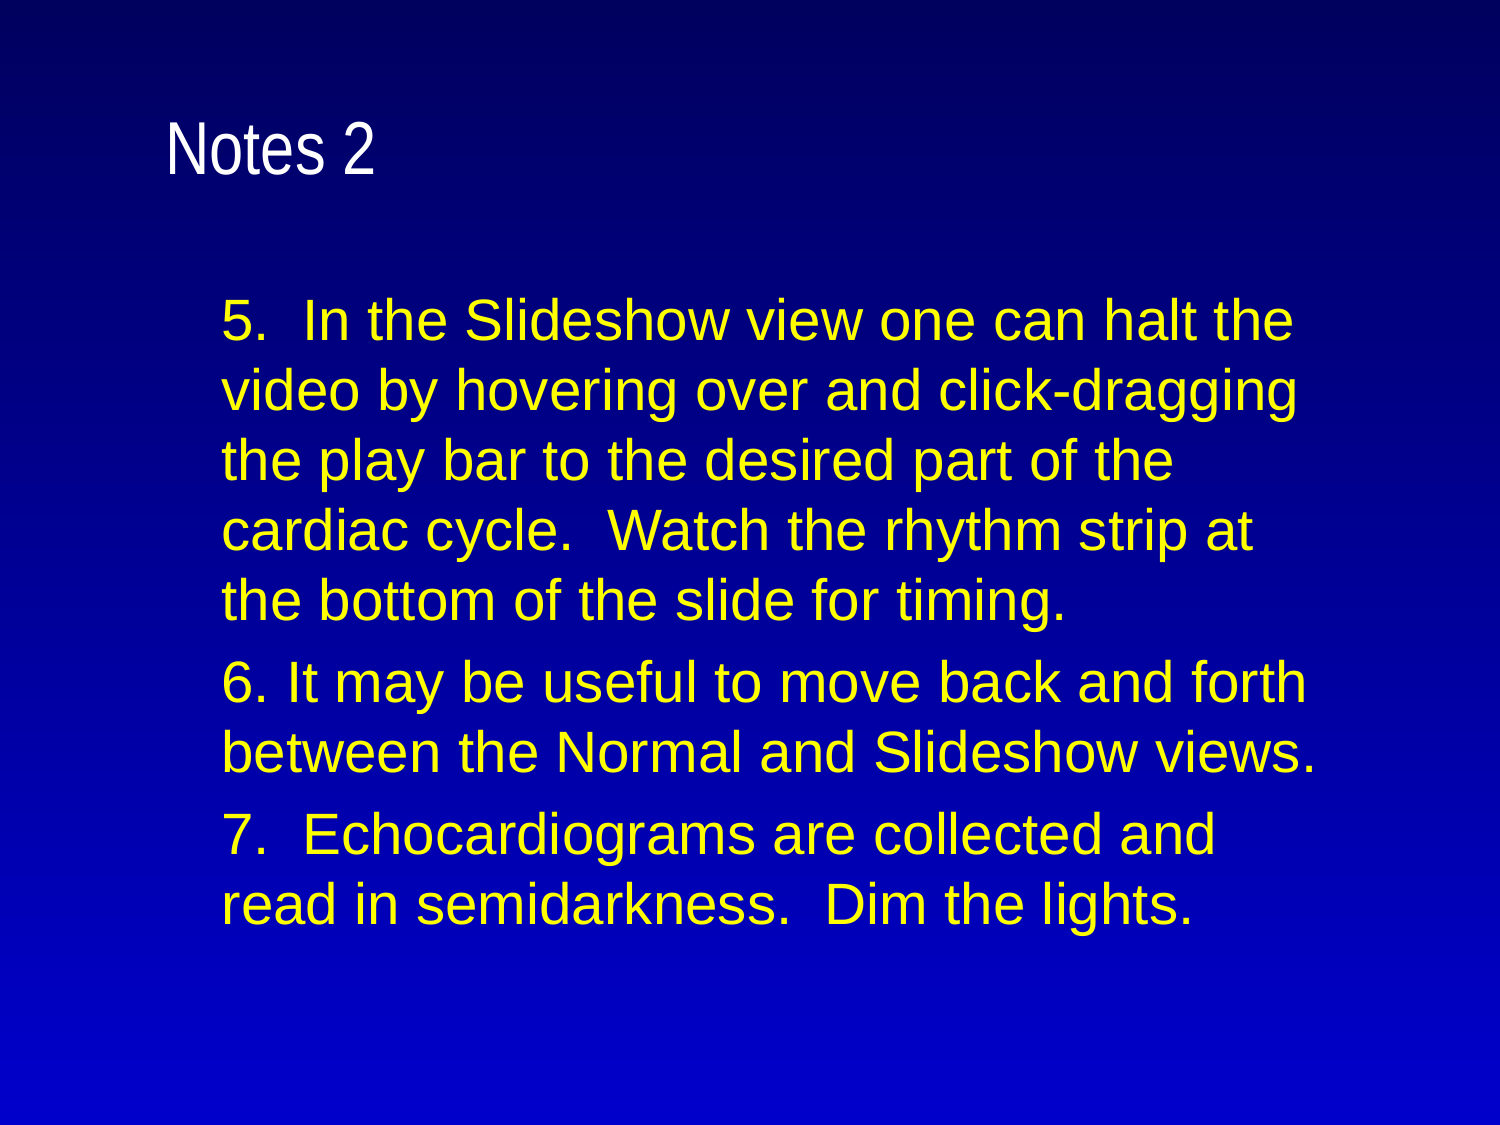

# Notes 2
5.  In the Slideshow view one can halt the video by hovering over and click-dragging the play bar to the desired part of the cardiac cycle.  Watch the rhythm strip at the bottom of the slide for timing.
6. It may be useful to move back and forth between the Normal and Slideshow views.
7.  Echocardiograms are collected and read in semidarkness.  Dim the lights.